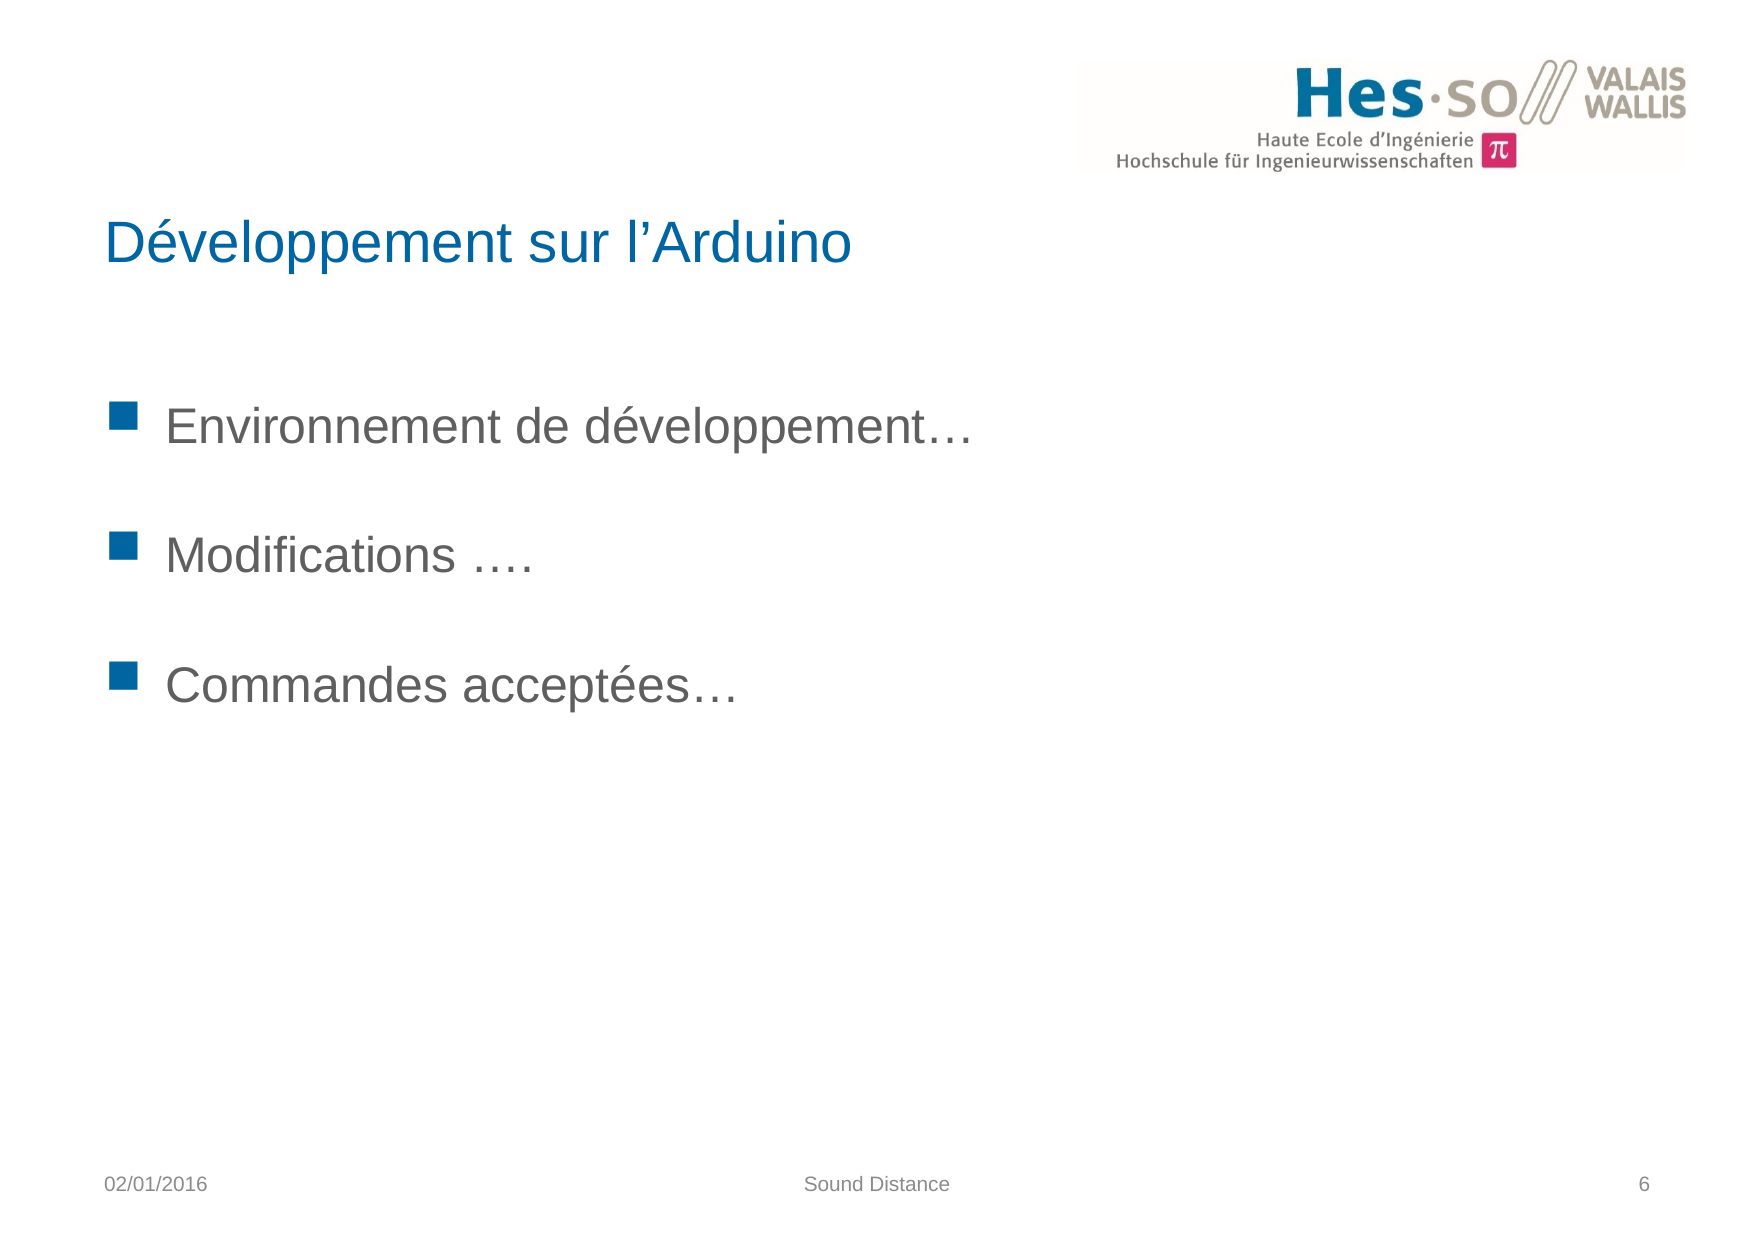

# Développement sur l’Arduino
Environnement de développement…
Modifications ….
Commandes acceptées…

02/01/2016
Sound Distance
6